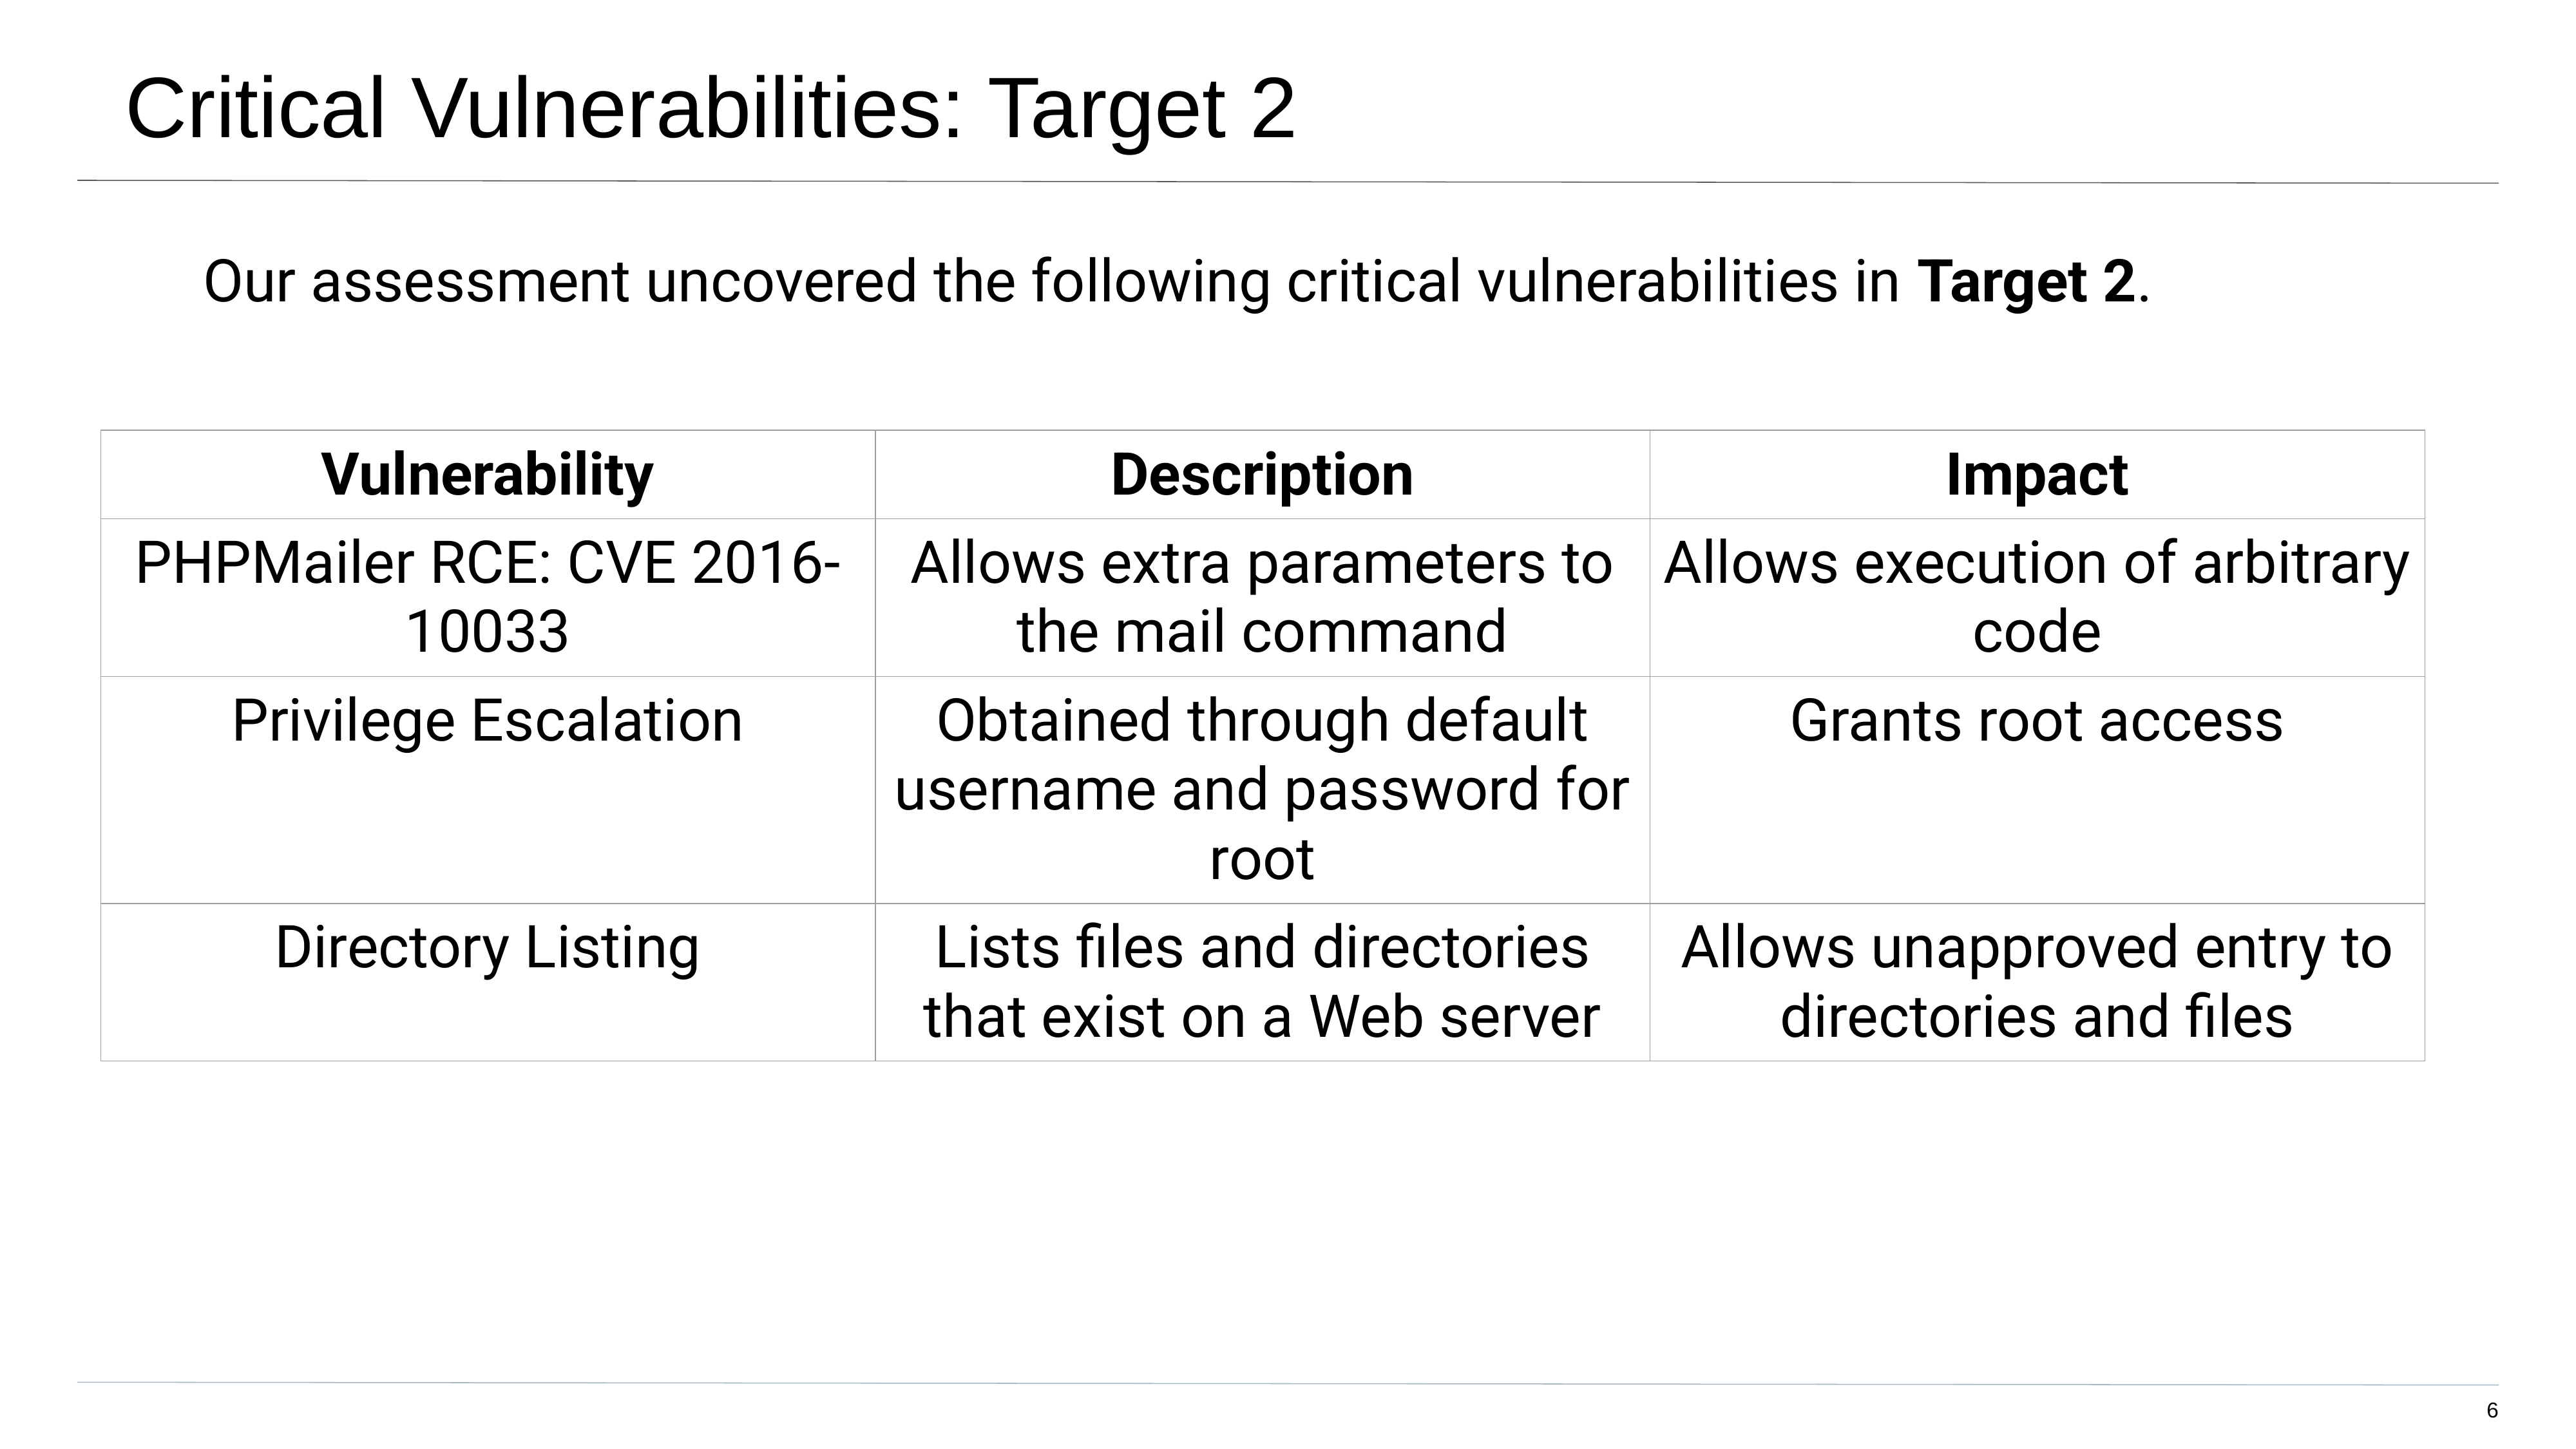

# Critical Vulnerabilities: Target 2
Our assessment uncovered the following critical vulnerabilities in Target 2.

| Vulnerability | Description | Impact |
| --- | --- | --- |
| PHPMailer RCE: CVE 2016-10033 | Allows extra parameters to the mail command | Allows execution of arbitrary code |
| Privilege Escalation | Obtained through default username and password for root | Grants root access |
| Directory Listing | Lists files and directories that exist on a Web server | Allows unapproved entry to directories and files |
6